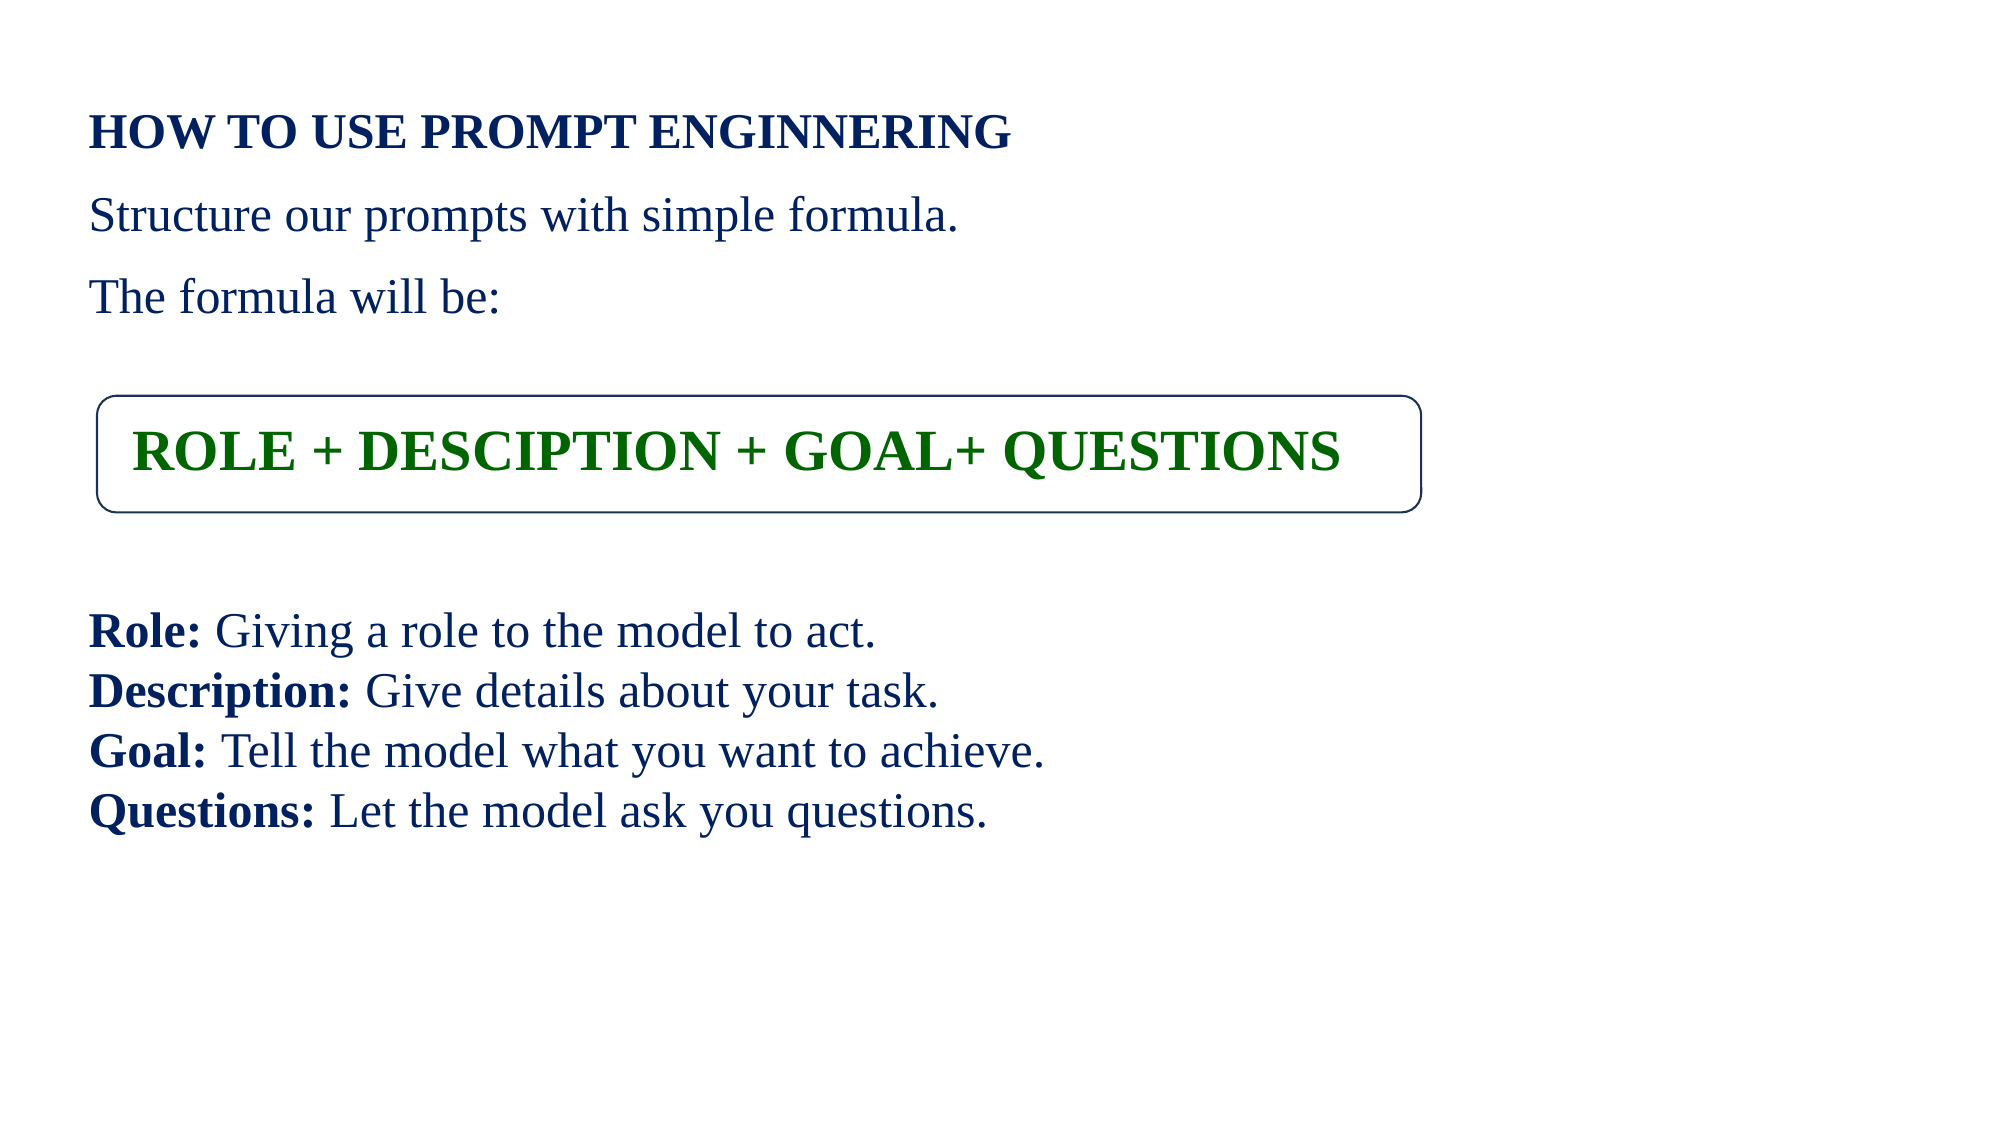

HOW TO USE PROMPT ENGINNERING
Structure our prompts with simple formula.
The formula will be:

   ROLE + DESCIPTION + GOAL+ QUESTIONS

Role: Giving a role to the model to act.
Description: Give details about your task.
Goal: Tell the model what you want to achieve.
Questions: Let the model ask you questions.